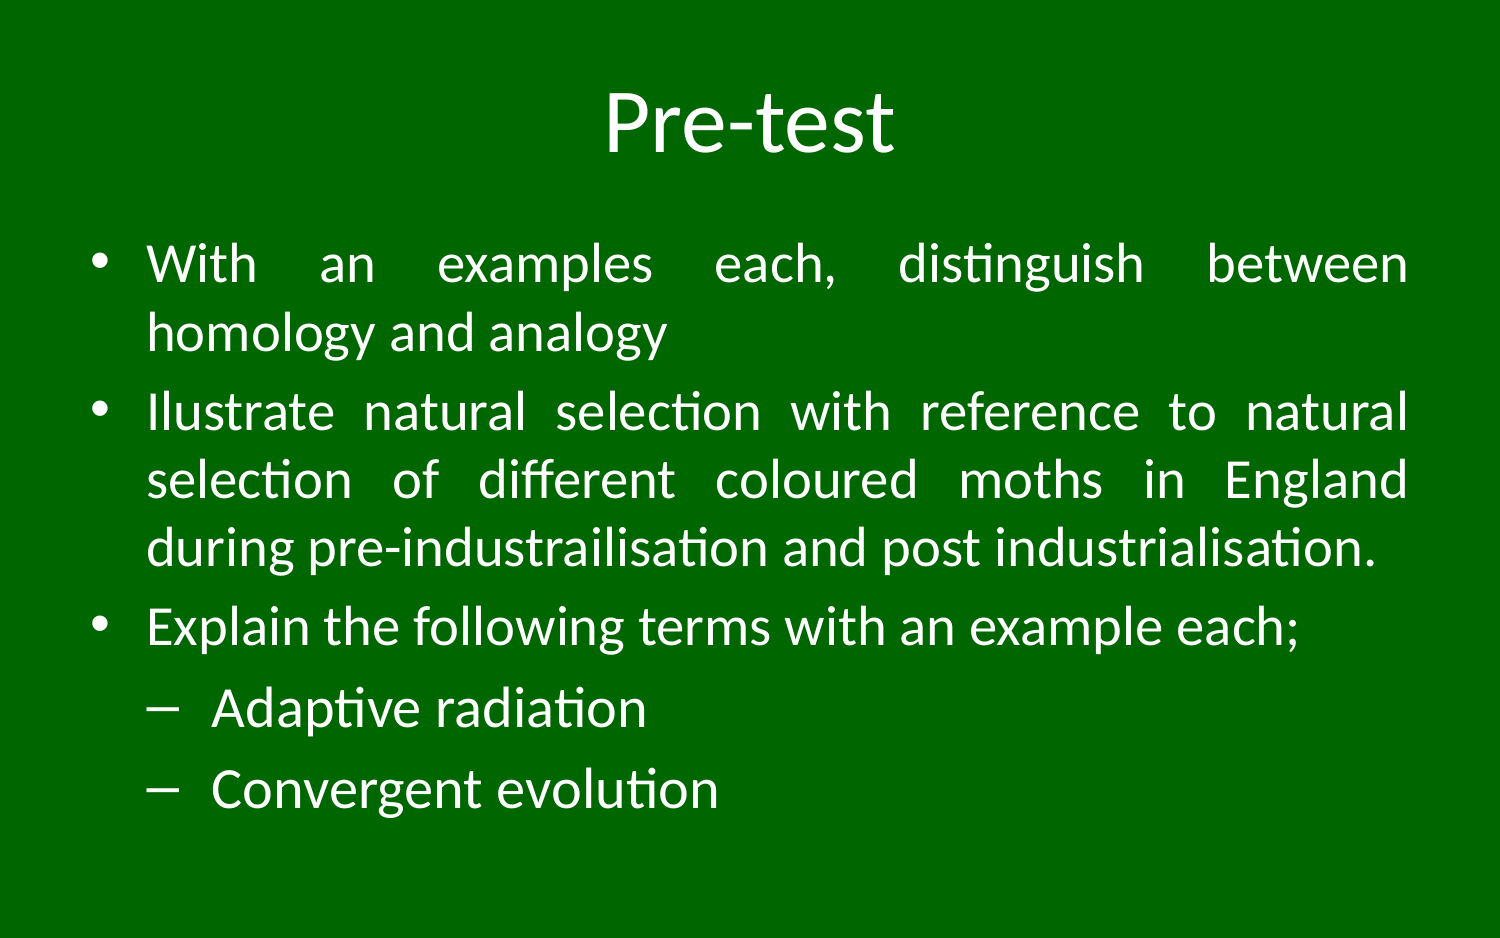

# Pre-test
With an examples each, distinguish between homology and analogy
Ilustrate natural selection with reference to natural selection of different coloured moths in England during pre-industrailisation and post industrialisation.
Explain the following terms with an example each;
Adaptive radiation
Convergent evolution